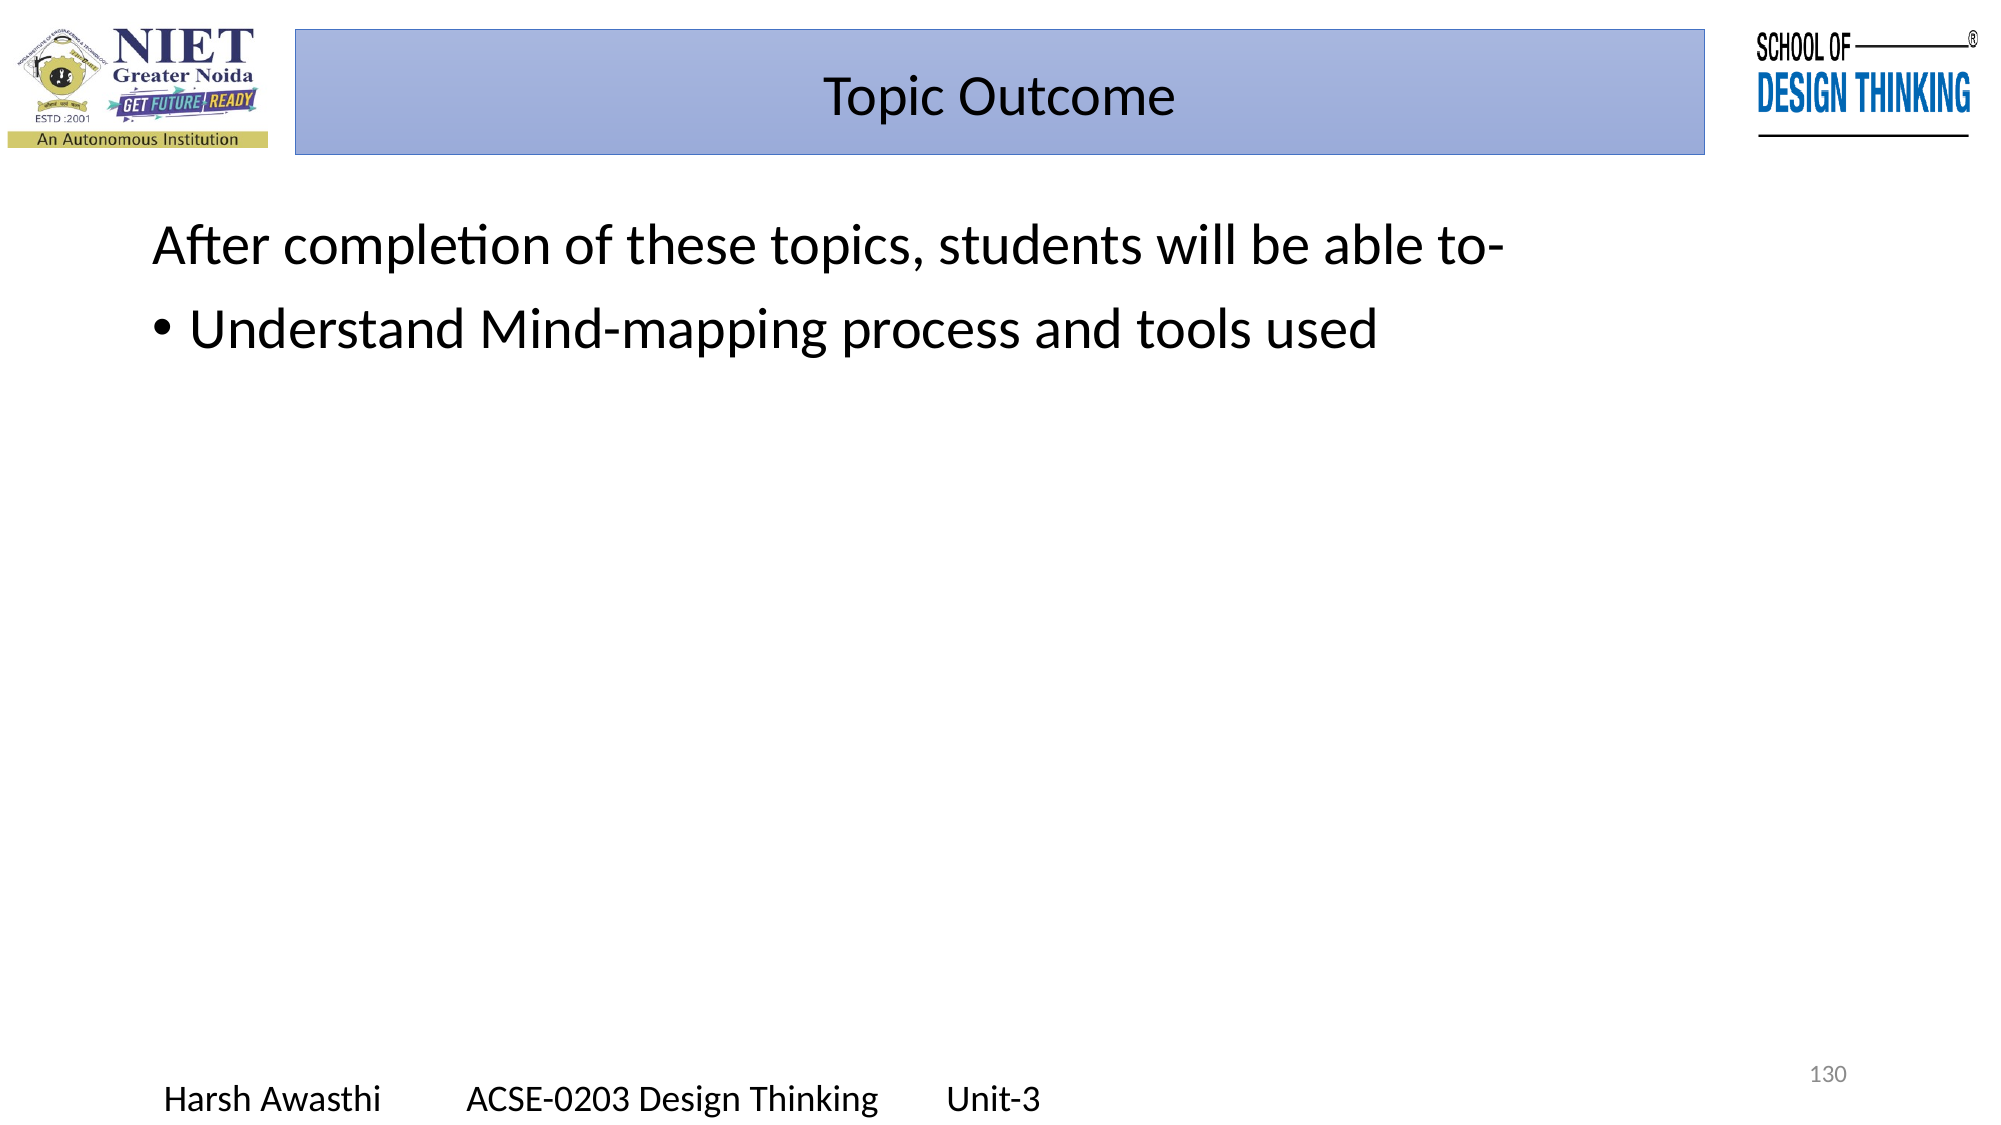

Topic Outcome
After completion of these topics, students will be able to-
Understand Mind-mapping process and tools used
130
Harsh Awasthi          ACSE-0203 Design Thinking        Unit-3